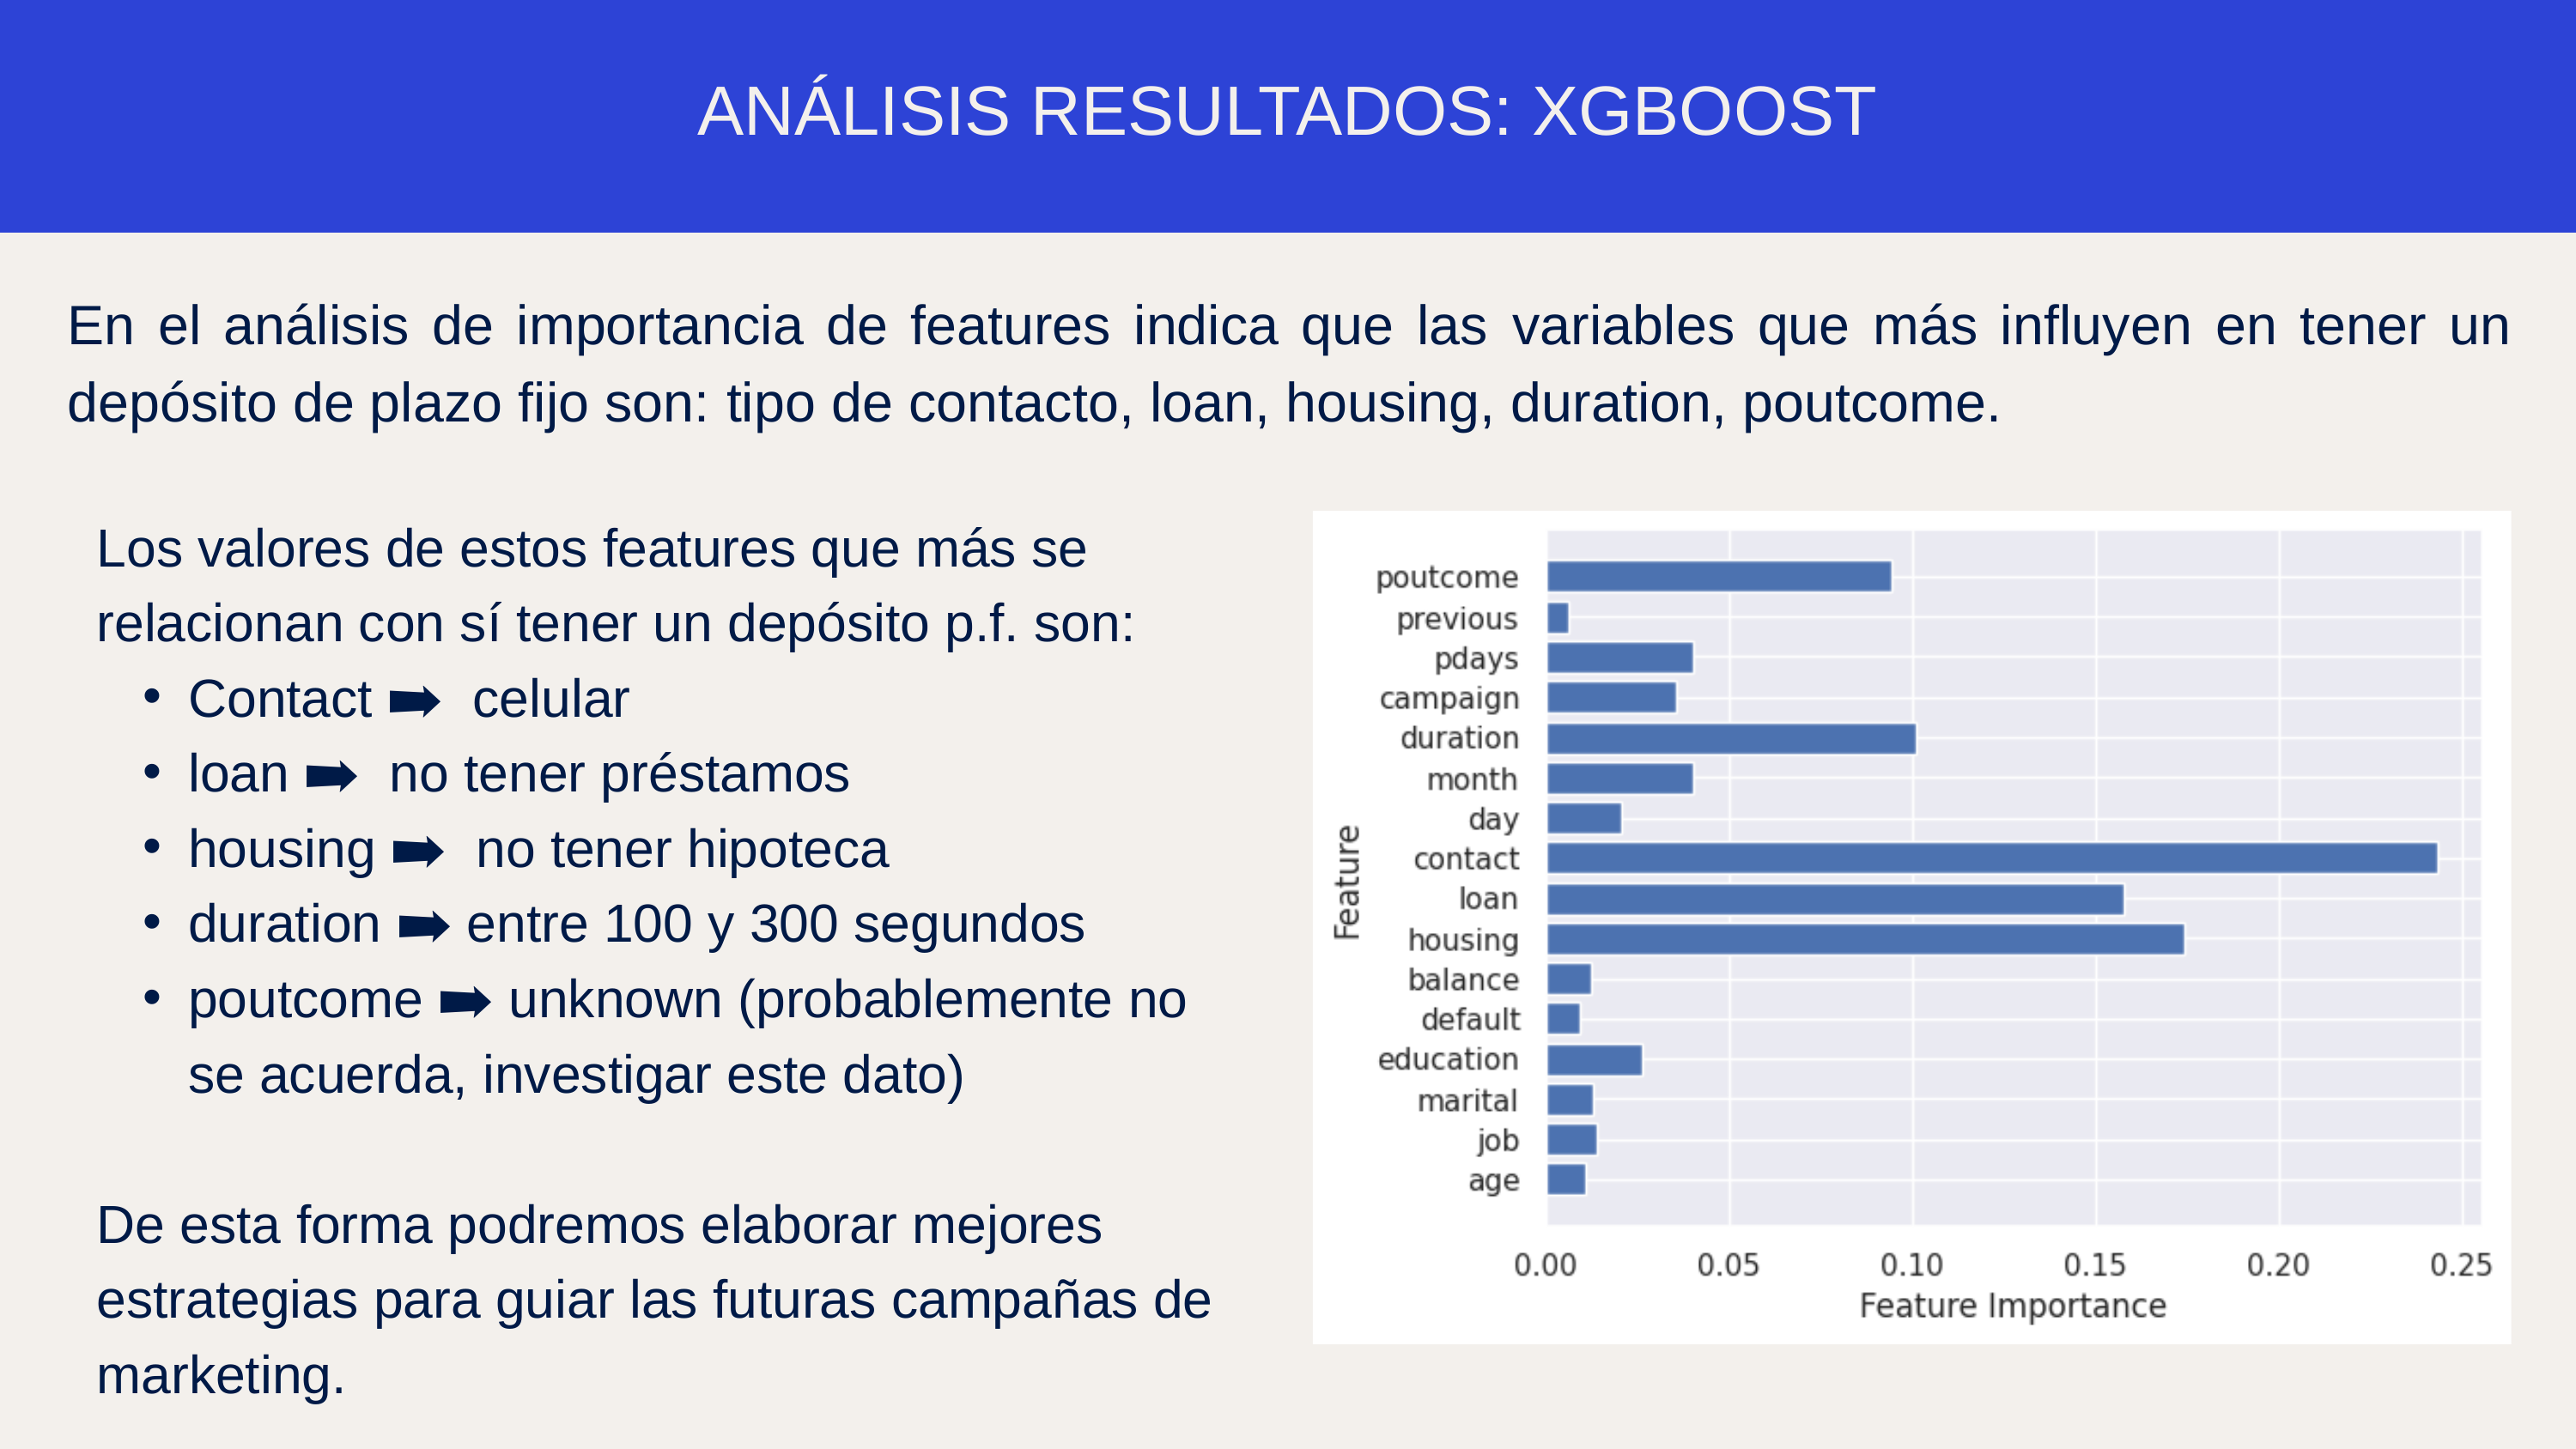

ANÁLISIS RESULTADOS: XGBOOST
En el análisis de importancia de features indica que las variables que más influyen en tener un depósito de plazo fijo son: tipo de contacto, loan, housing, duration, poutcome.
Los valores de estos features que más se relacionan con sí tener un depósito p.f. son:
Contact ➡️  celular
loan ➡️  no tener préstamos
housing ➡️  no tener hipoteca
duration ➡️ entre 100 y 300 segundos
poutcome ➡️ unknown (probablemente no se acuerda, investigar este dato)

De esta forma podremos elaborar mejores estrategias para guiar las futuras campañas de marketing.